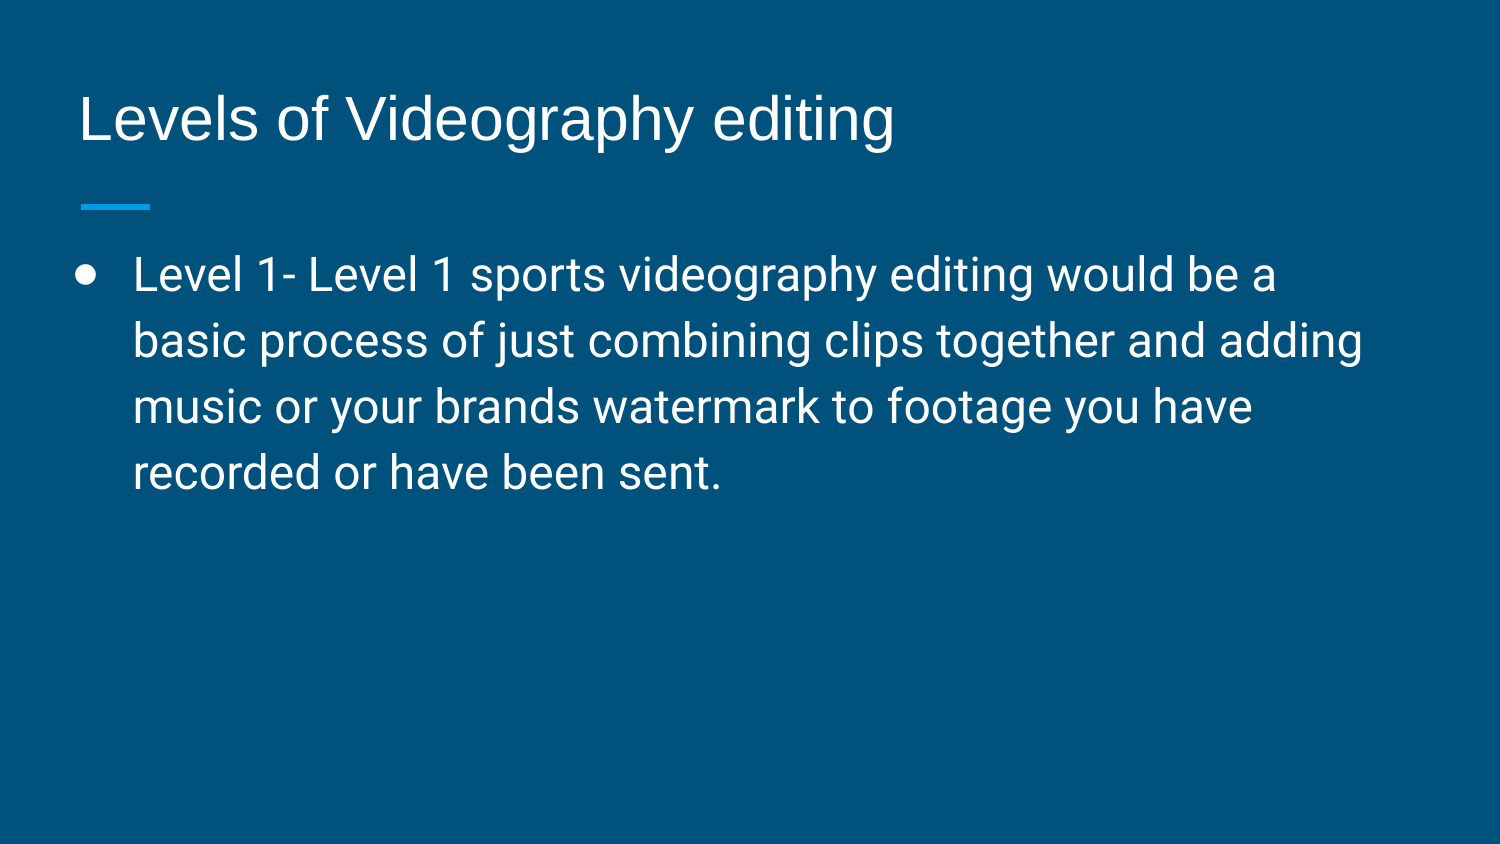

# Levels of Videography editing
Level 1- Level 1 sports videography editing would be a basic process of just combining clips together and adding music or your brands watermark to footage you have recorded or have been sent.